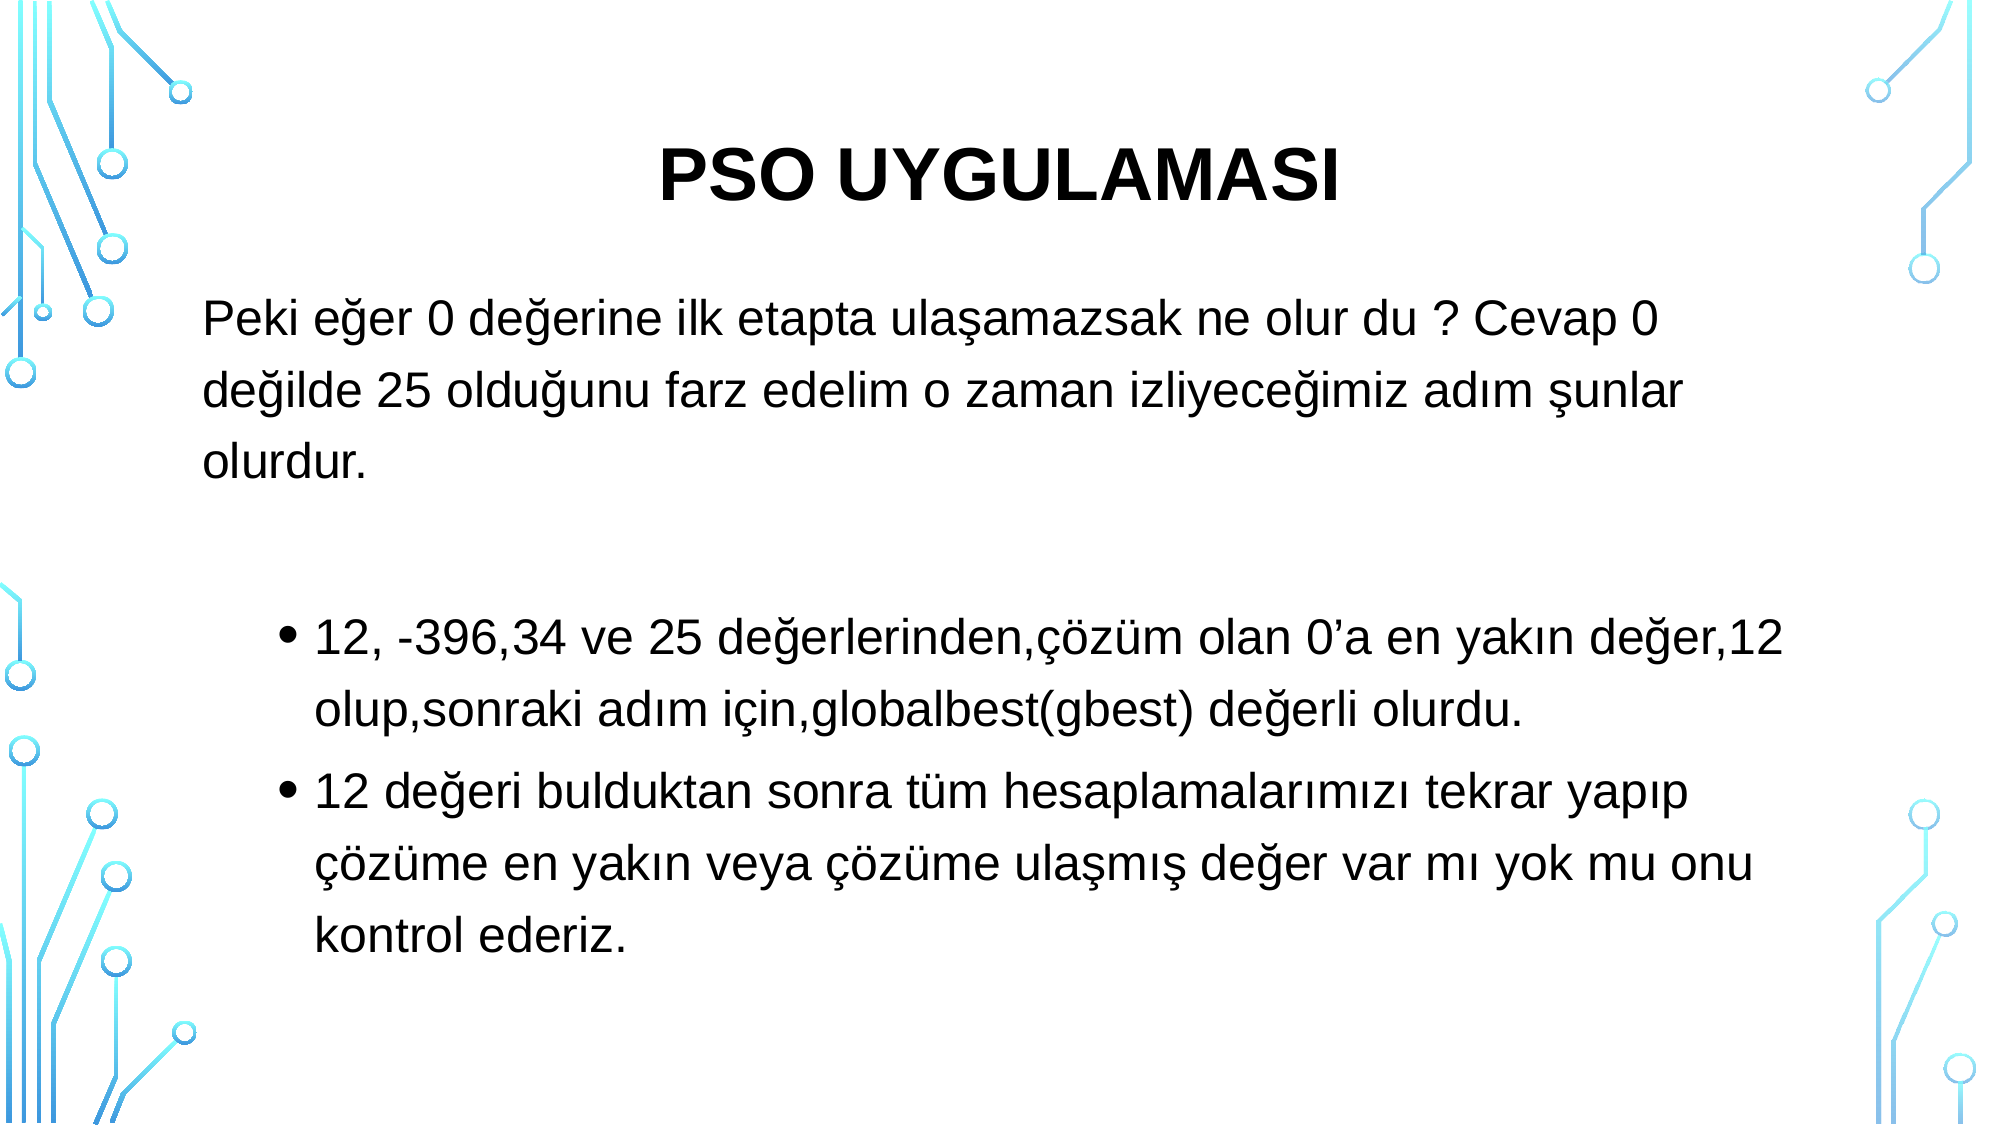

# PSO UygulamaSı
Peki eğer 0 değerine ilk etapta ulaşamazsak ne olur du ? Cevap 0 değilde 25 olduğunu farz edelim o zaman izliyeceğimiz adım şunlar olurdur.

12, -396,34 ve 25 değerlerinden,çözüm olan 0’a en yakın değer,12 olup,sonraki adım için,globalbest(gbest) değerli olurdu.
12 değeri bulduktan sonra tüm hesaplamalarımızı tekrar yapıp çözüme en yakın veya çözüme ulaşmış değer var mı yok mu onu kontrol ederiz.